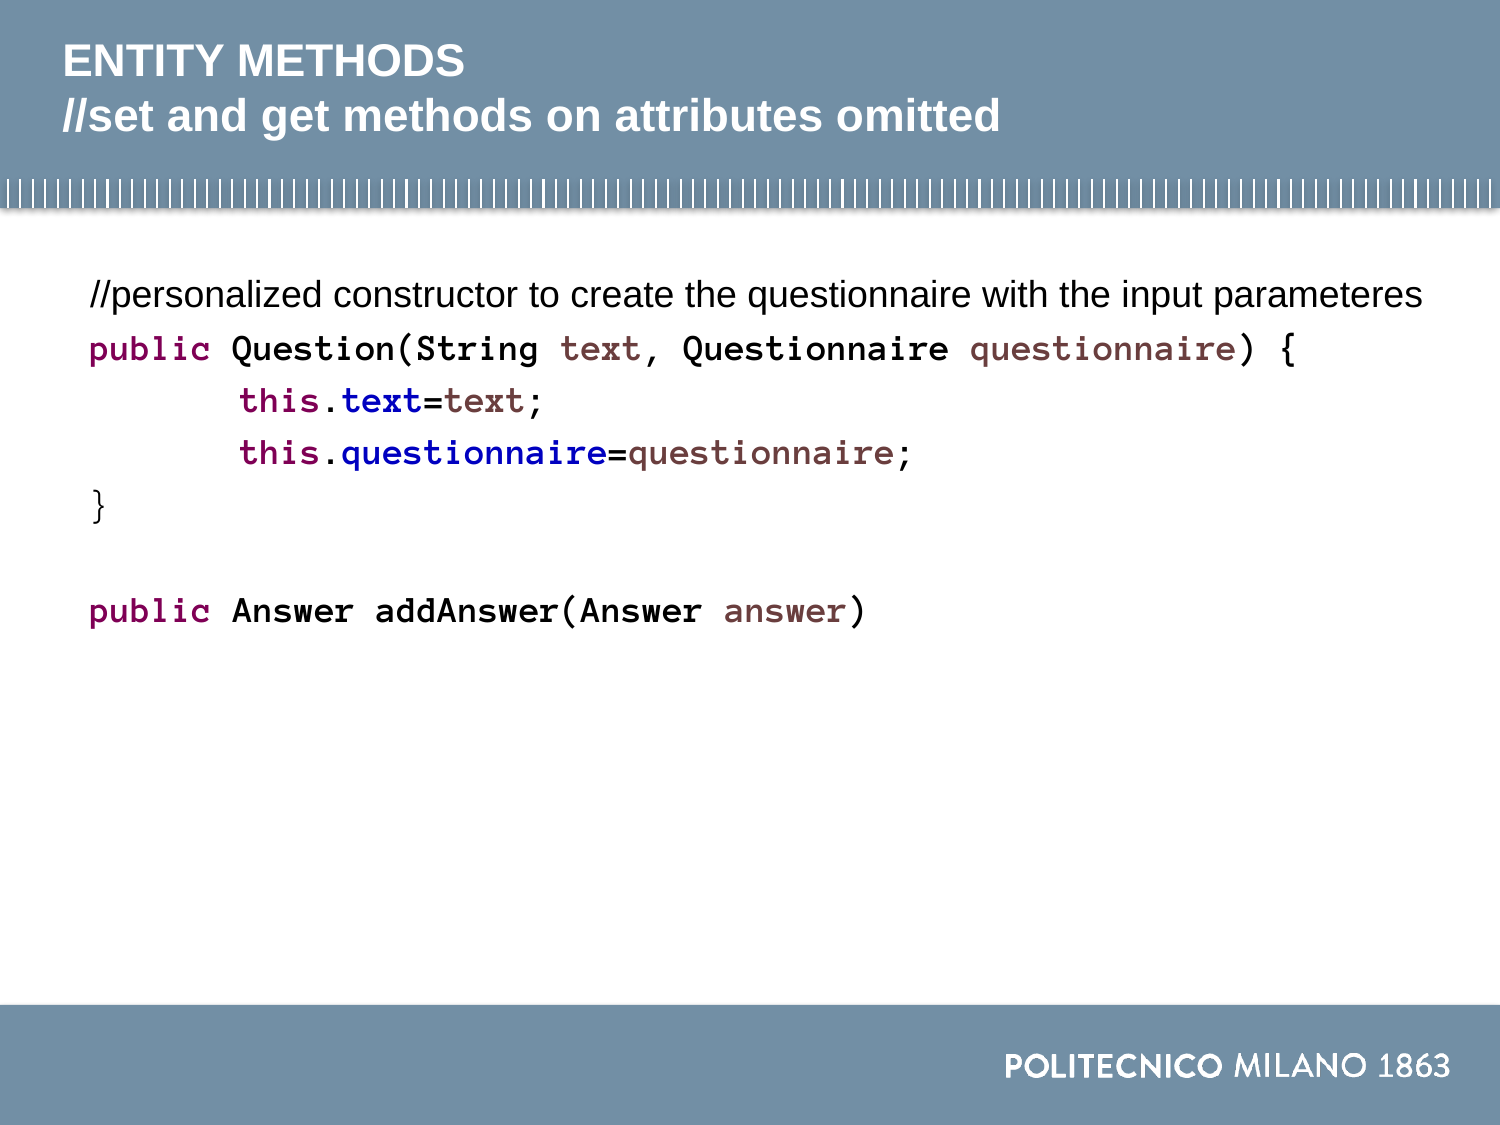

# ENTITY METHODS //set and get methods on attributes omitted
//personalized constructor to create the questionnaire with the input parameteres
public Question(String text, Questionnaire questionnaire) {
	this.text=text;
	this.questionnaire=questionnaire;
}

public Answer addAnswer(Answer answer)